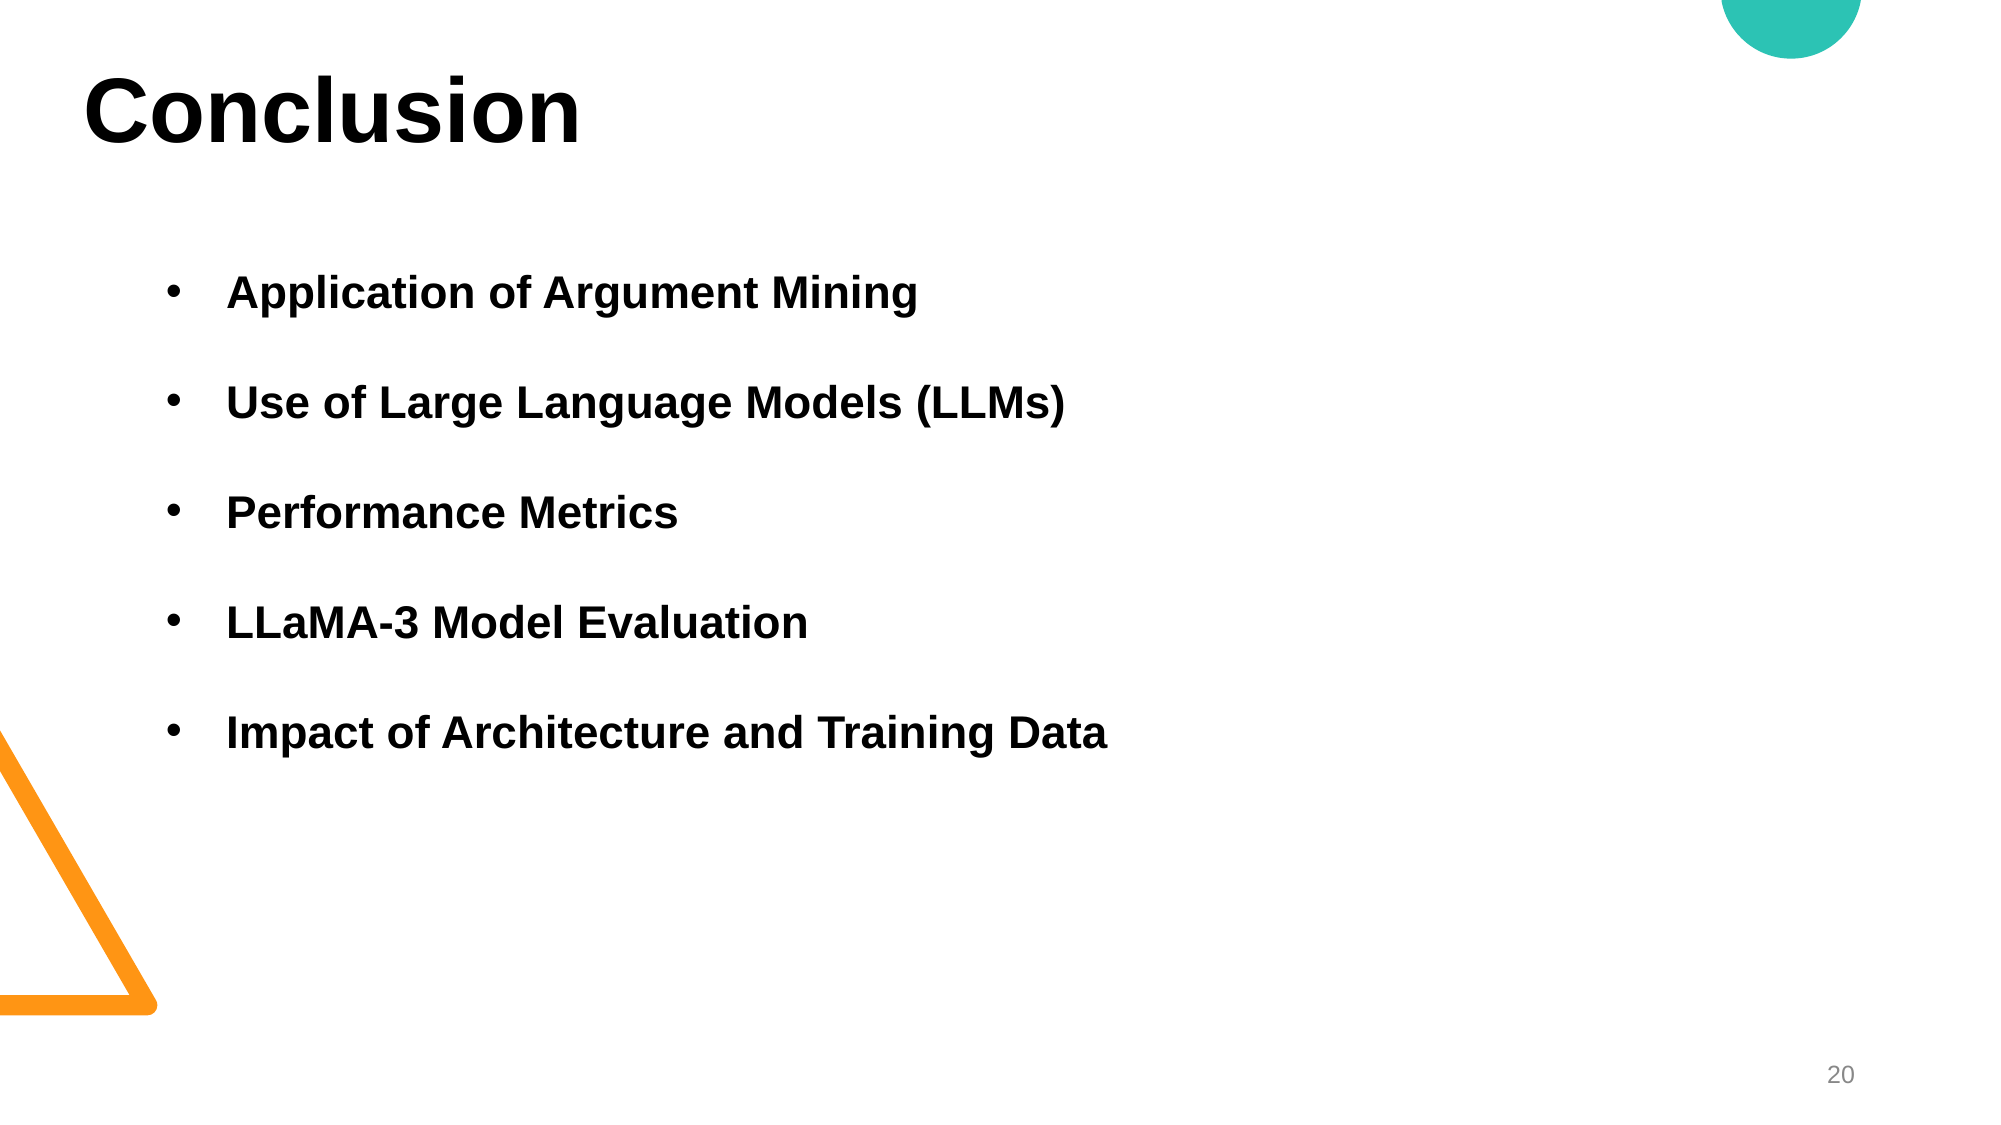

# Conclusion
Application of Argument Mining
Use of Large Language Models (LLMs)
Performance Metrics
LLaMA-3 Model Evaluation
Impact of Architecture and Training Data
20